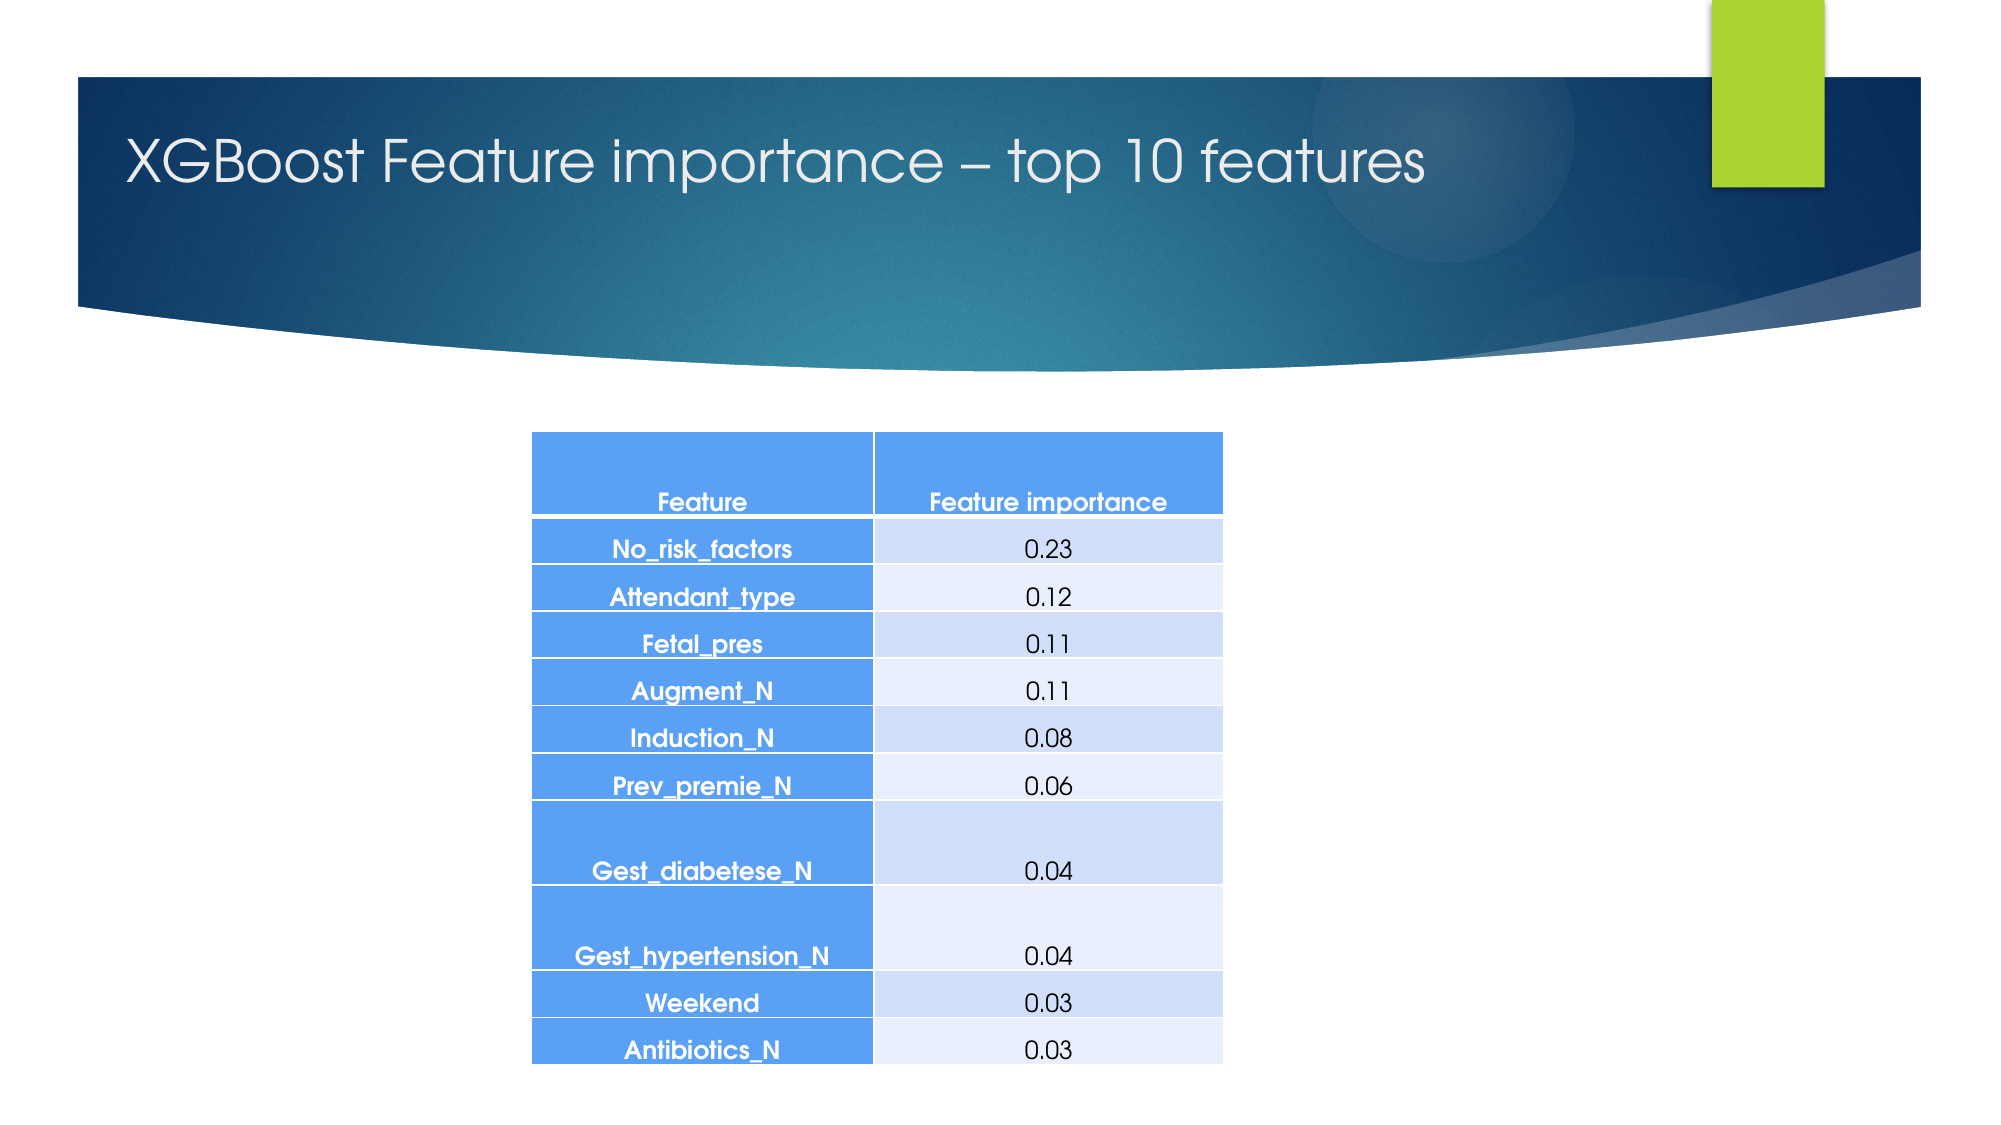

# XGBoost Feature importance – top 10 features
| Feature | Feature importance |
| --- | --- |
| No\_risk\_factors | 0.23 |
| Attendant\_type | 0.12 |
| Fetal\_pres | 0.11 |
| Augment\_N | 0.11 |
| Induction\_N | 0.08 |
| Prev\_premie\_N | 0.06 |
| Gest\_diabetese\_N | 0.04 |
| Gest\_hypertension\_N | 0.04 |
| Weekend | 0.03 |
| Antibiotics\_N | 0.03 |